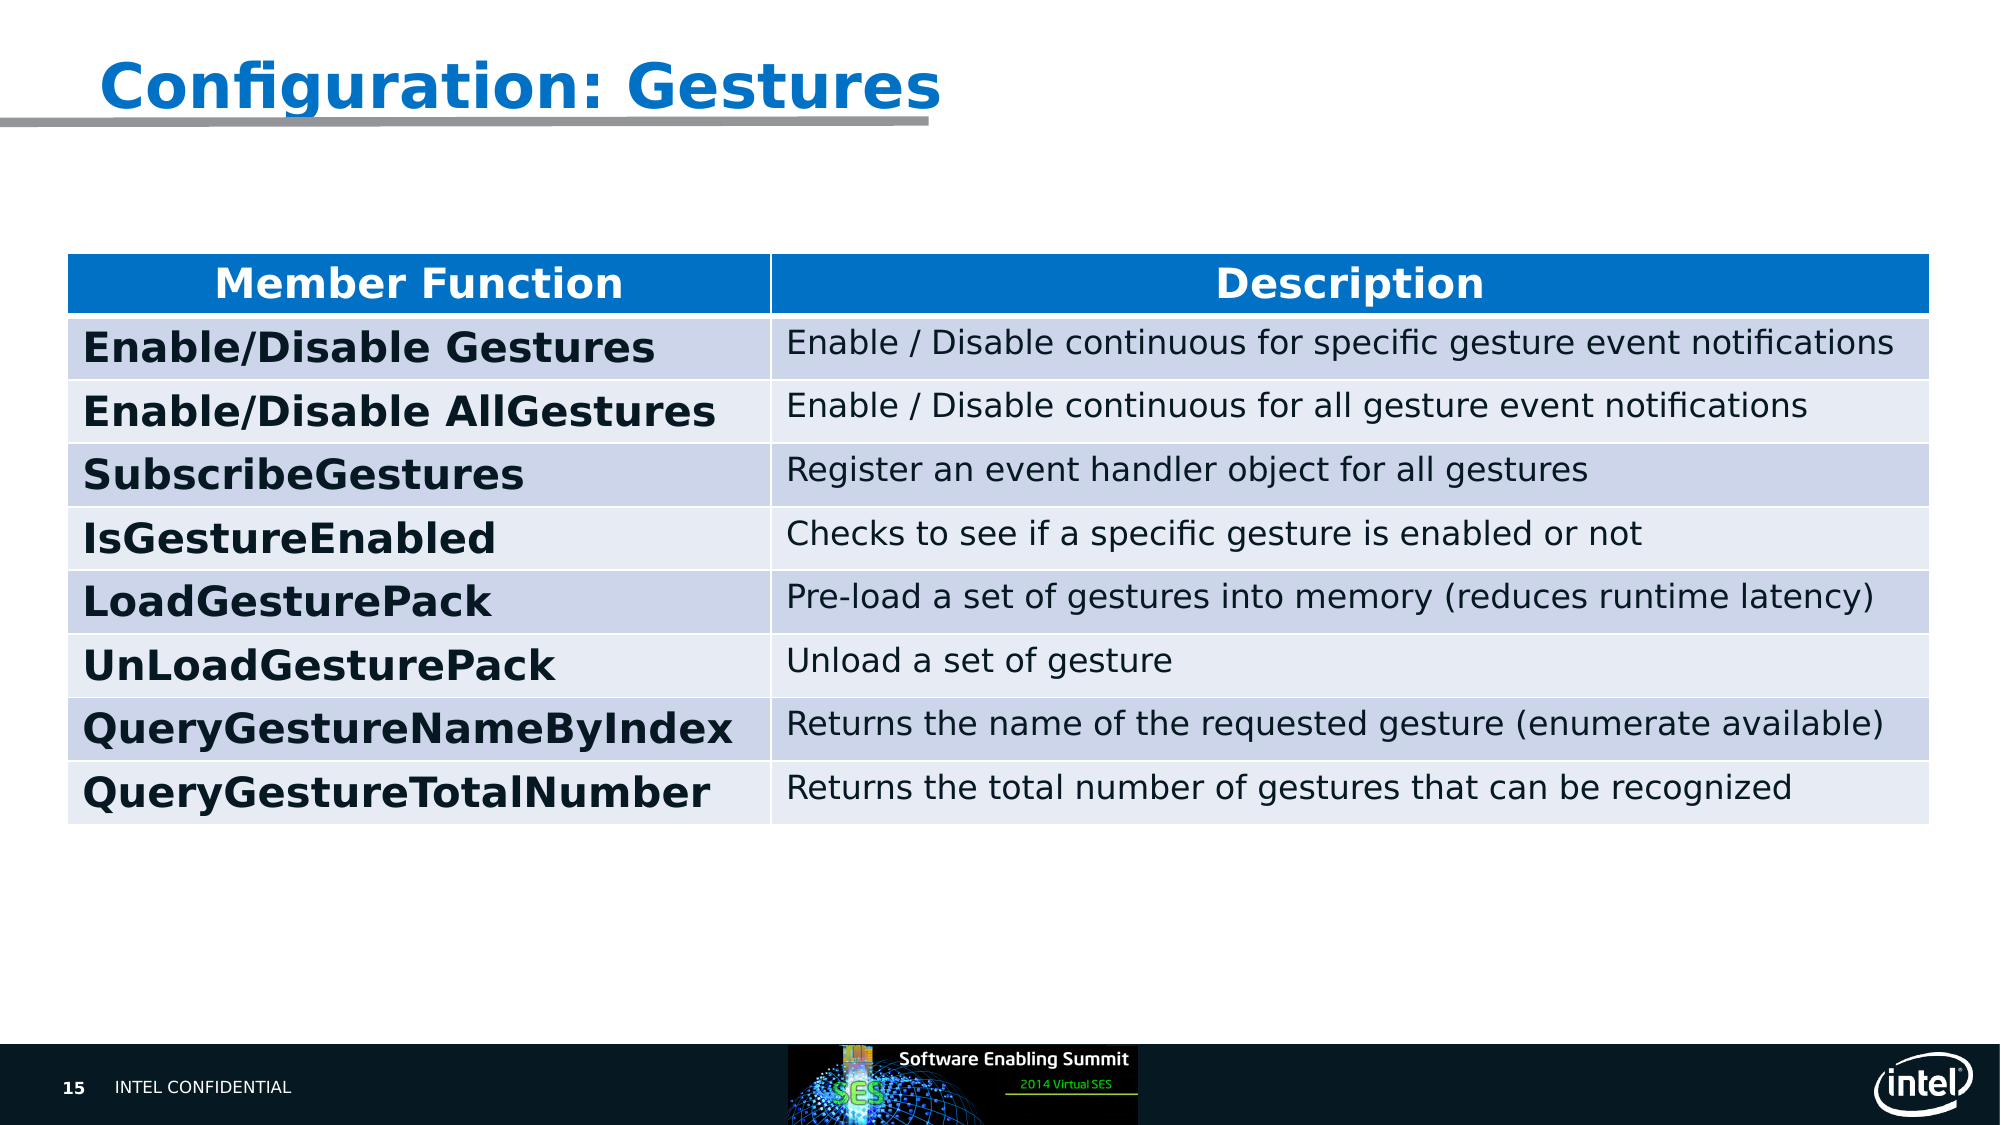

# Configuration: Gestures

| Member Function | Description |
| --- | --- |
| Enable/Disable Gestures | Enable / Disable continuous for specific gesture event notifications |
| Enable/Disable AllGestures | Enable / Disable continuous for all gesture event notifications |
| SubscribeGestures | Register an event handler object for all gestures |
| IsGestureEnabled | Checks to see if a specific gesture is enabled or not |
| LoadGesturePack | Pre-load a set of gestures into memory (reduces runtime latency) |
| UnLoadGesturePack | Unload a set of gesture |
| QueryGestureNameByIndex | Returns the name of the requested gesture (enumerate available) |
| QueryGestureTotalNumber | Returns the total number of gestures that can be recognized |
15